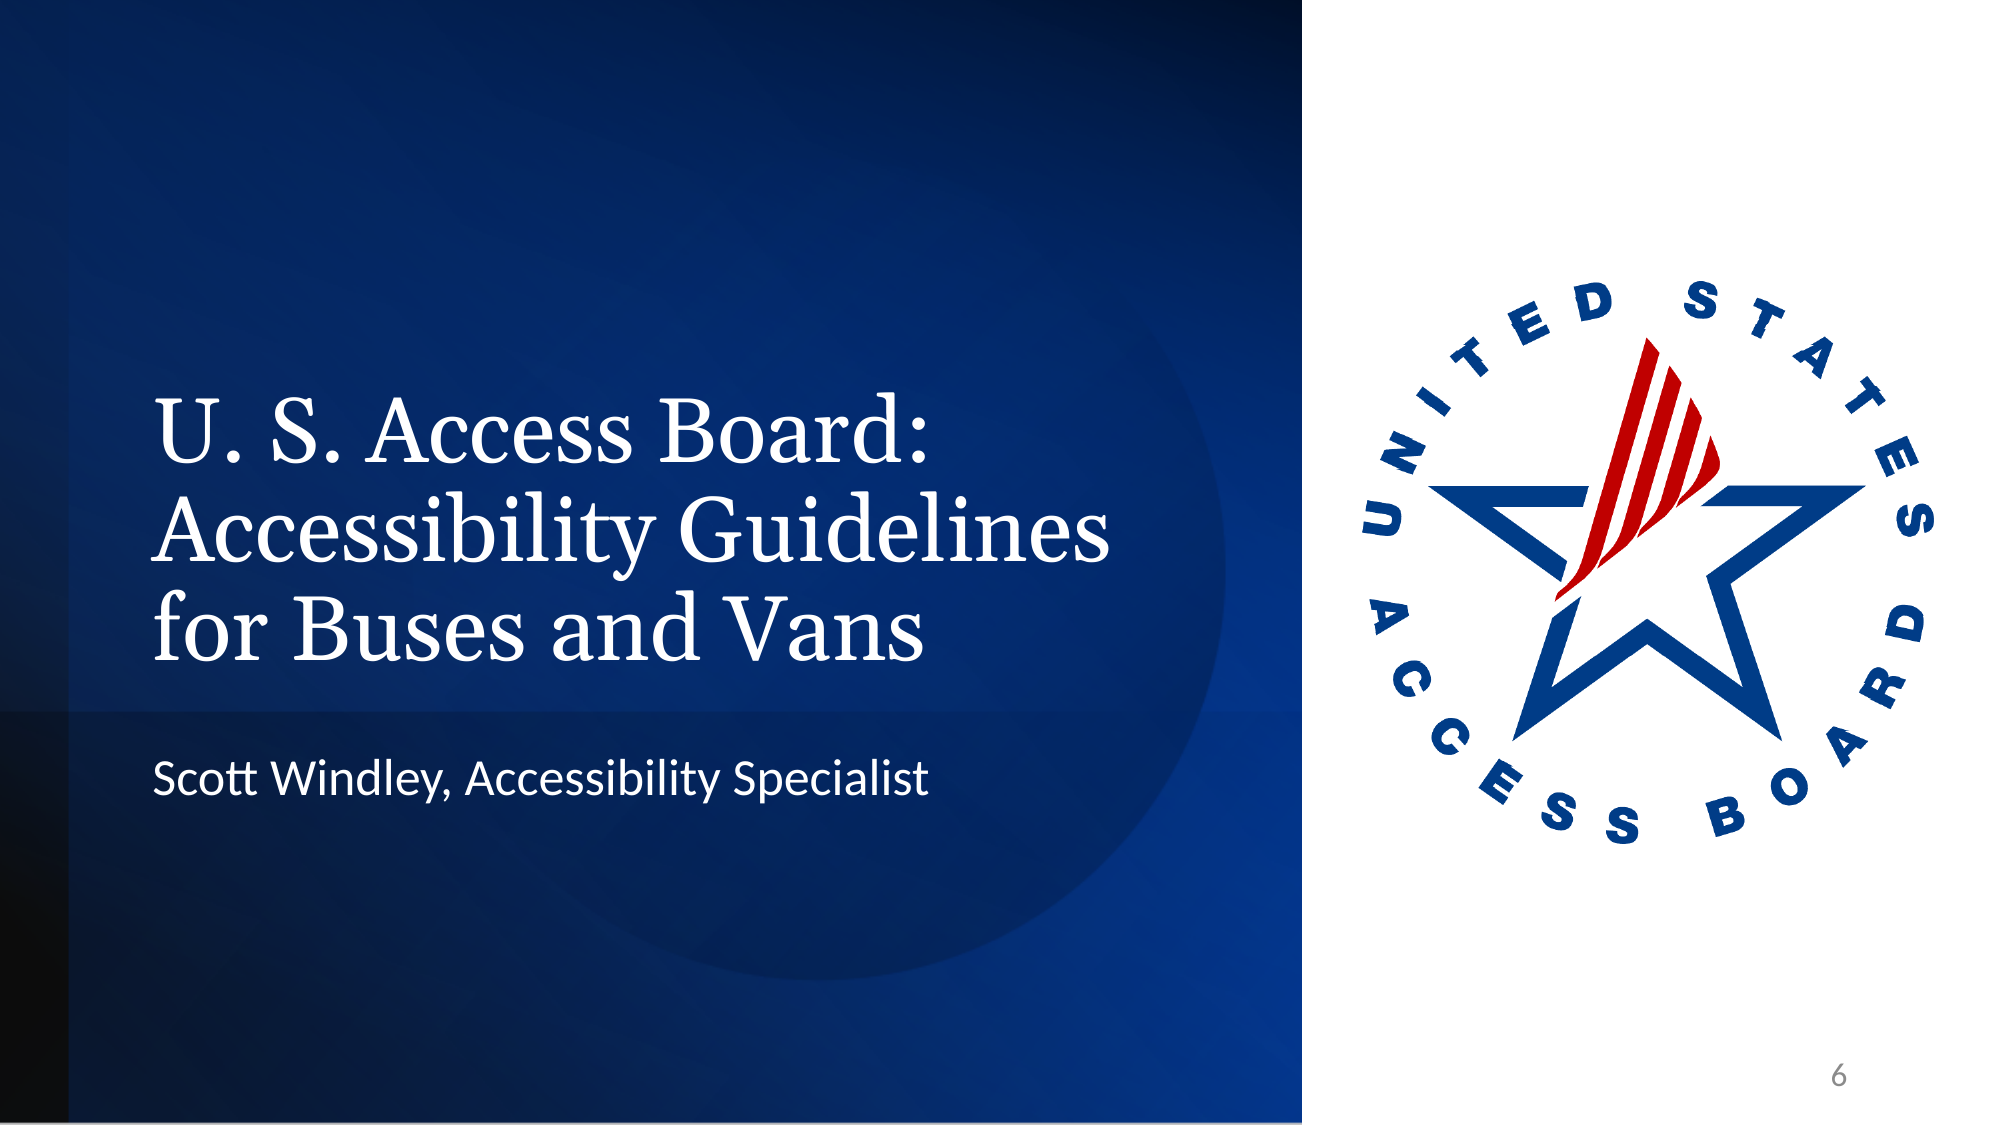

# U. S. Access Board: Accessibility Guidelines for Buses and Vans
Scott Windley, Accessibility Specialist
6